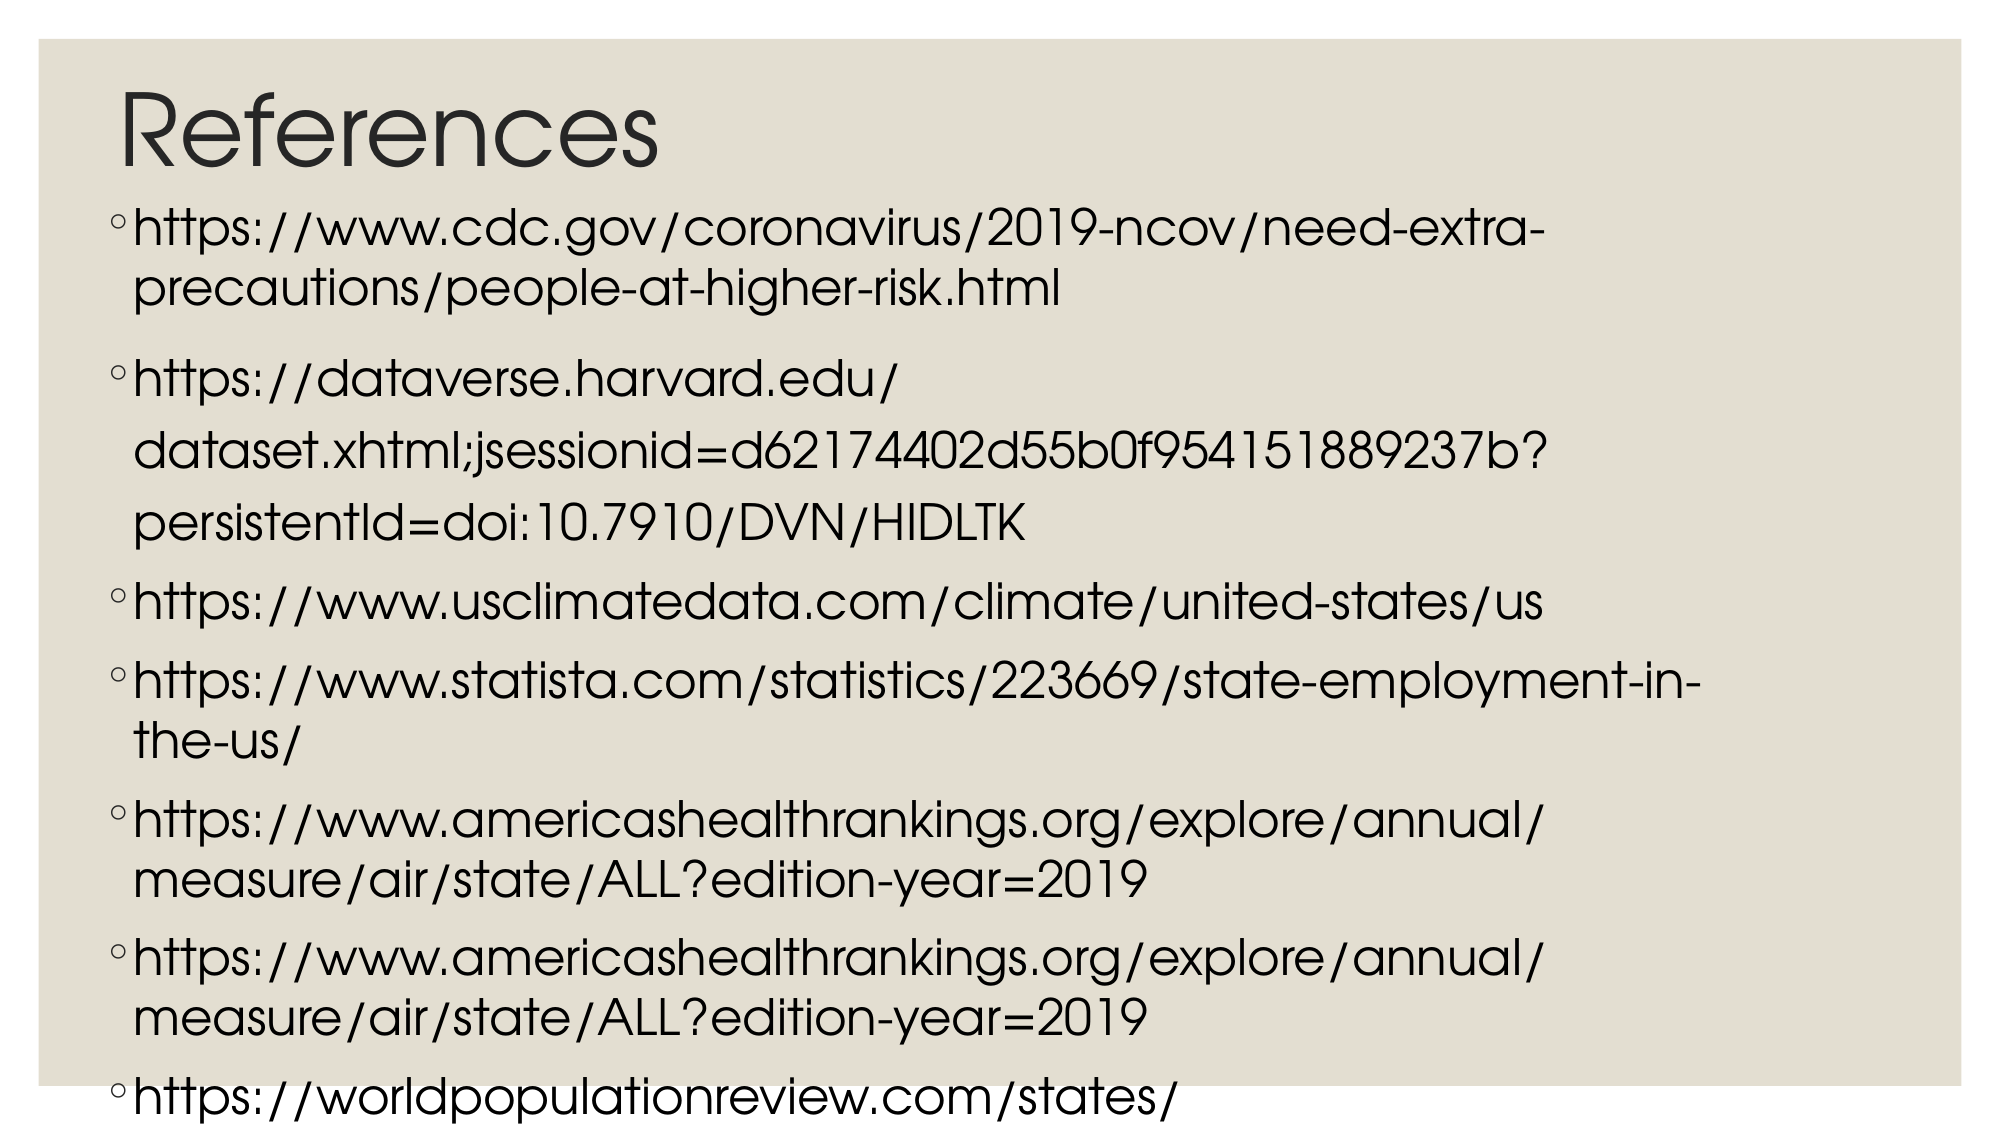

# References
https://www.cdc.gov/coronavirus/2019-ncov/need-extra-precautions/people-at-higher-risk.html
https://dataverse.harvard.edu/dataset.xhtml;jsessionid=d62174402d55b0f954151889237b?persistentId=doi:10.7910/DVN/HIDLTK
https://www.usclimatedata.com/climate/united-states/us
https://www.statista.com/statistics/223669/state-employment-in-the-us/
https://www.americashealthrankings.org/explore/annual/measure/air/state/ALL?edition-year=2019
https://www.americashealthrankings.org/explore/annual/measure/air/state/ALL?edition-year=2019
https://worldpopulationreview.com/states/